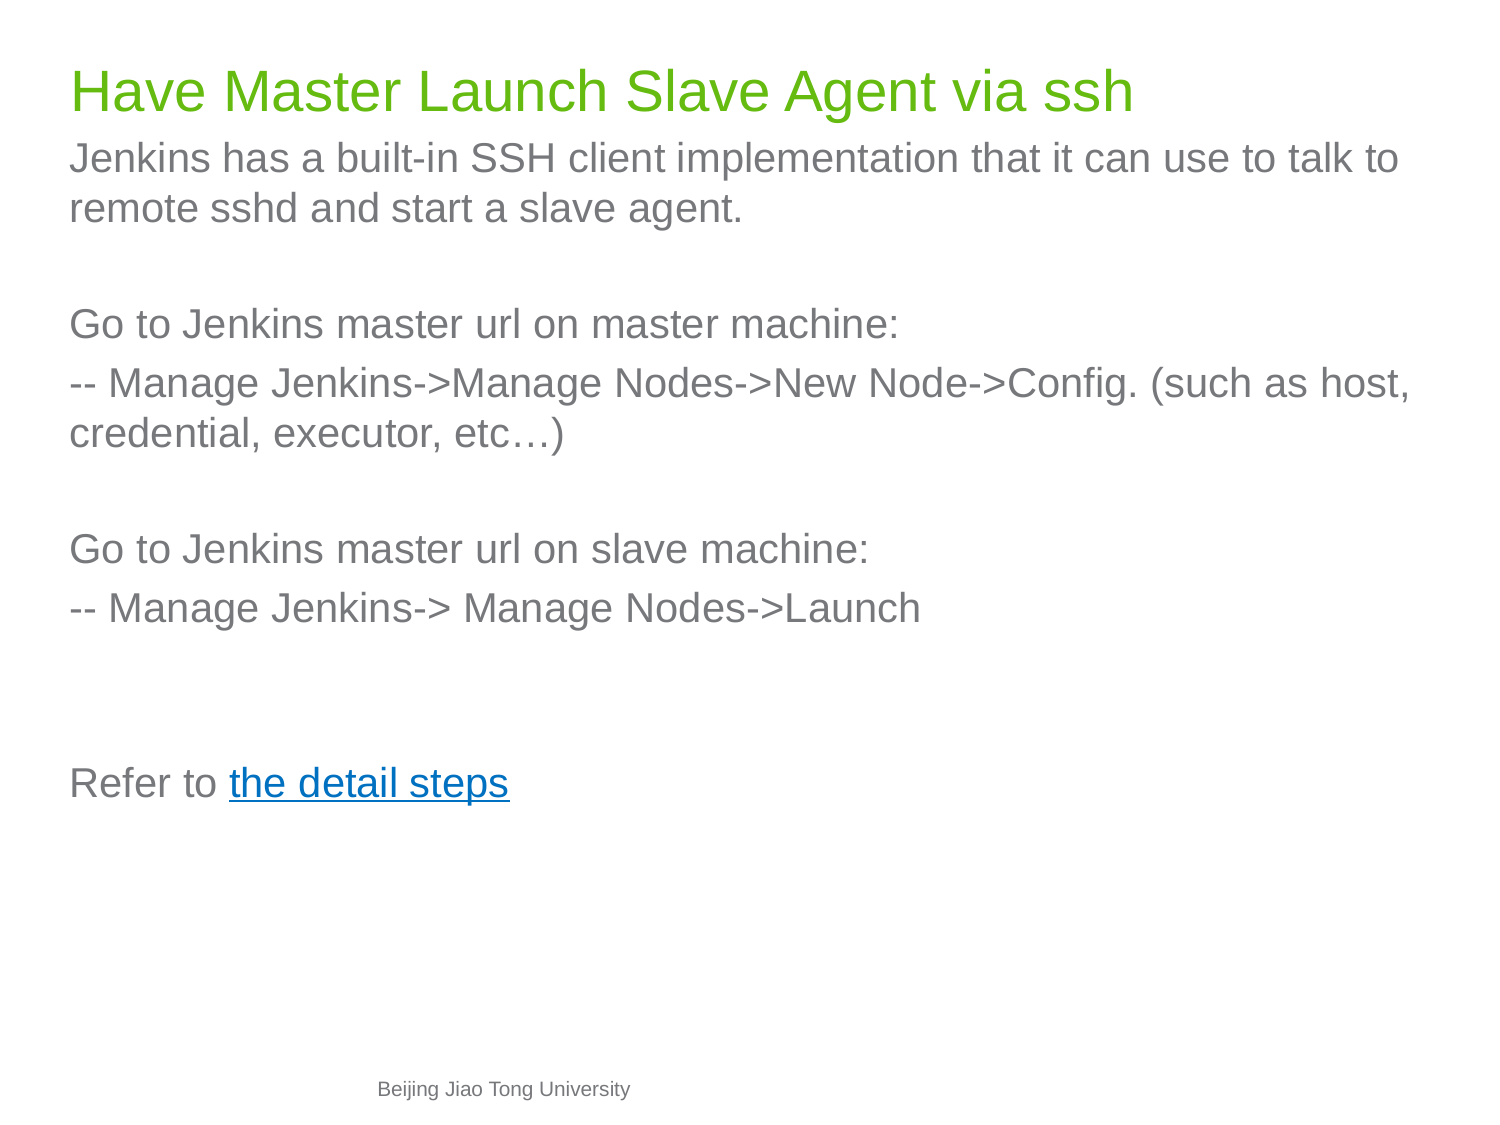

# Have Master Launch Slave Agent via ssh
Jenkins has a built-in SSH client implementation that it can use to talk to remote sshd and start a slave agent.

Go to Jenkins master url on master machine:
-- Manage Jenkins->Manage Nodes->New Node->Config. (such as host, credential, executor, etc…)

Go to Jenkins master url on slave machine:
-- Manage Jenkins-> Manage Nodes->Launch

Refer to the detail steps
Beijing Jiao Tong University